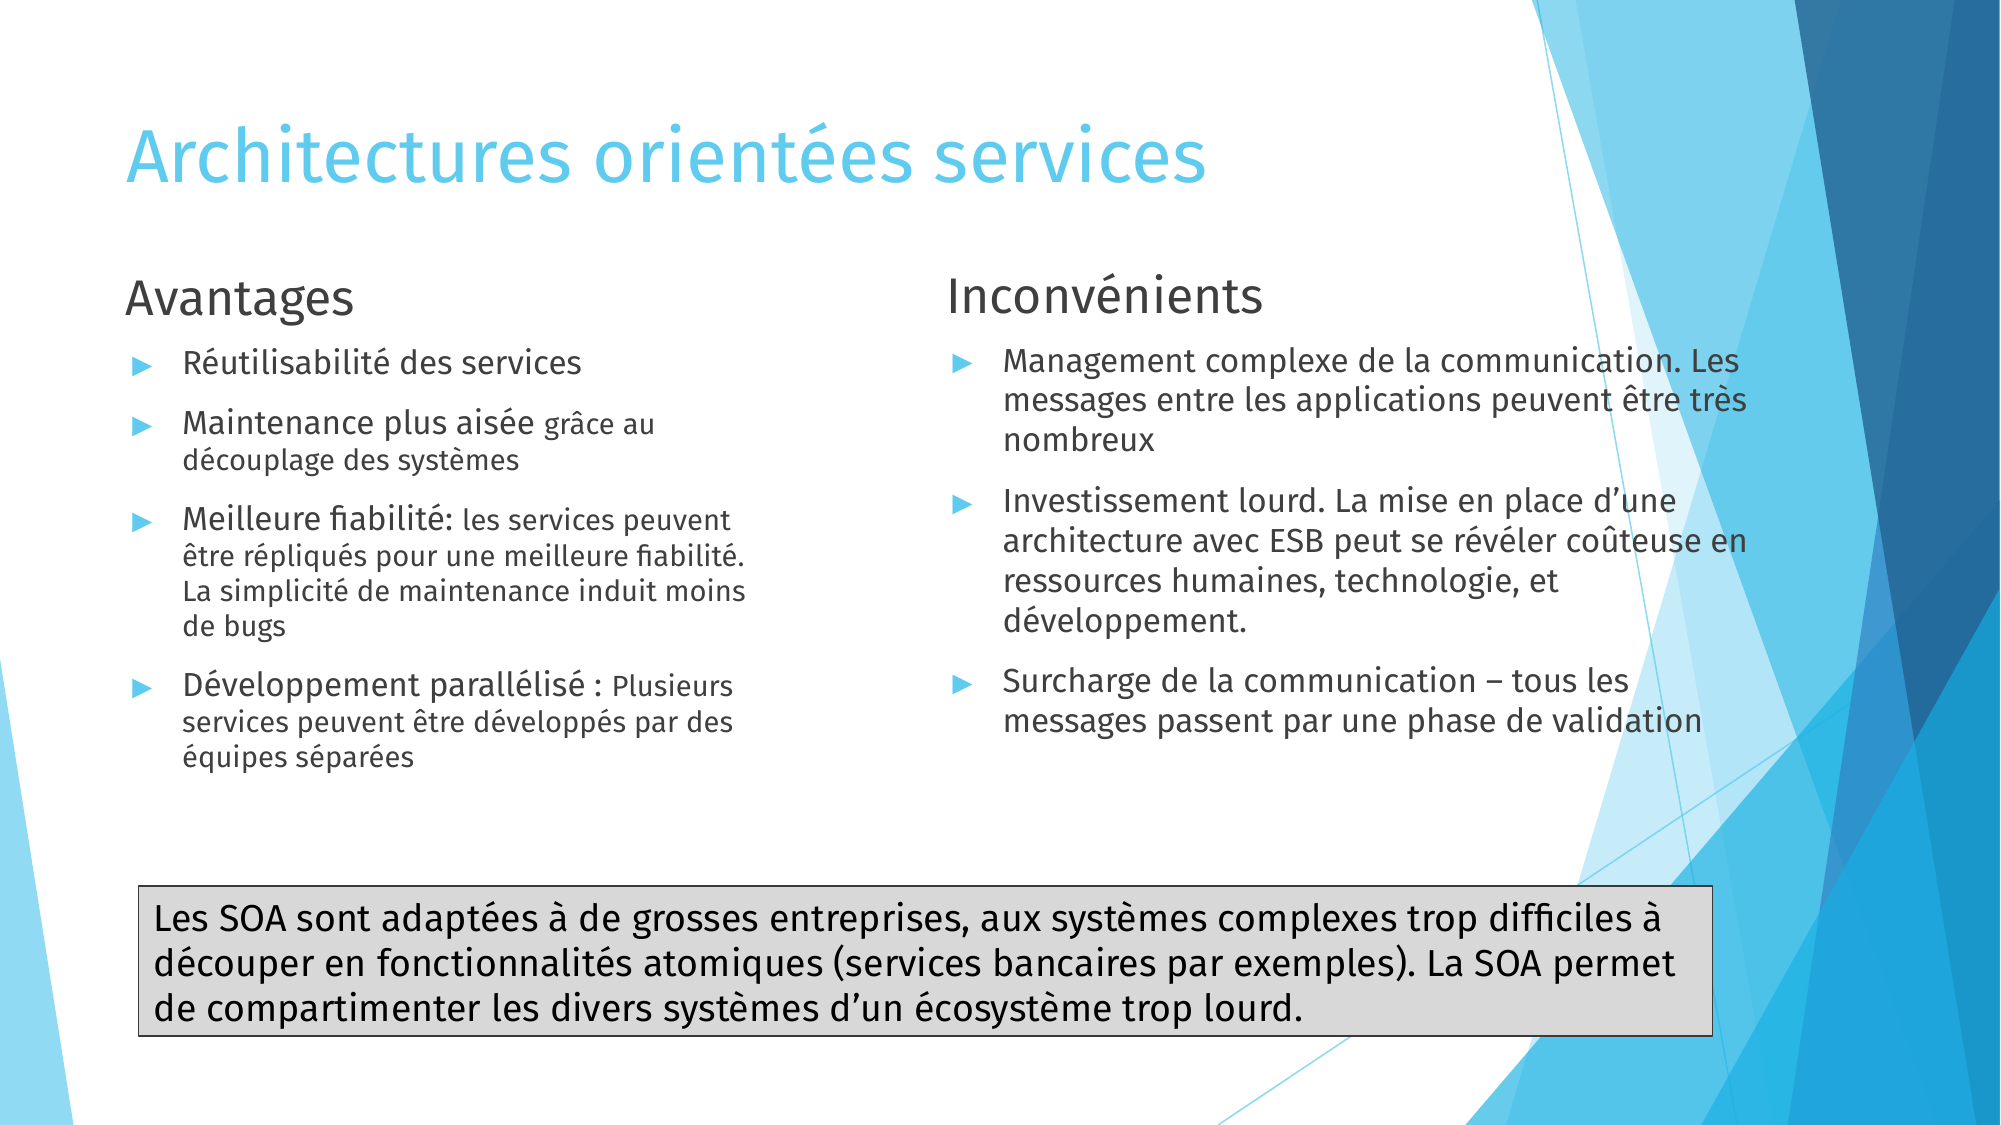

# Architectures orientées services
Inconvénients
Avantages
Management complexe de la communication. Les messages entre les applications peuvent être très nombreux
Investissement lourd. La mise en place d’une architecture avec ESB peut se révéler coûteuse en ressources humaines, technologie, et développement.
Surcharge de la communication – tous les messages passent par une phase de validation
Réutilisabilité des services
Maintenance plus aisée grâce au découplage des systèmes
Meilleure fiabilité: les services peuvent être répliqués pour une meilleure fiabilité. La simplicité de maintenance induit moins de bugs
Développement parallélisé : Plusieurs services peuvent être développés par des équipes séparées
Les SOA sont adaptées à de grosses entreprises, aux systèmes complexes trop difficiles à découper en fonctionnalités atomiques (services bancaires par exemples). La SOA permet de compartimenter les divers systèmes d’un écosystème trop lourd.